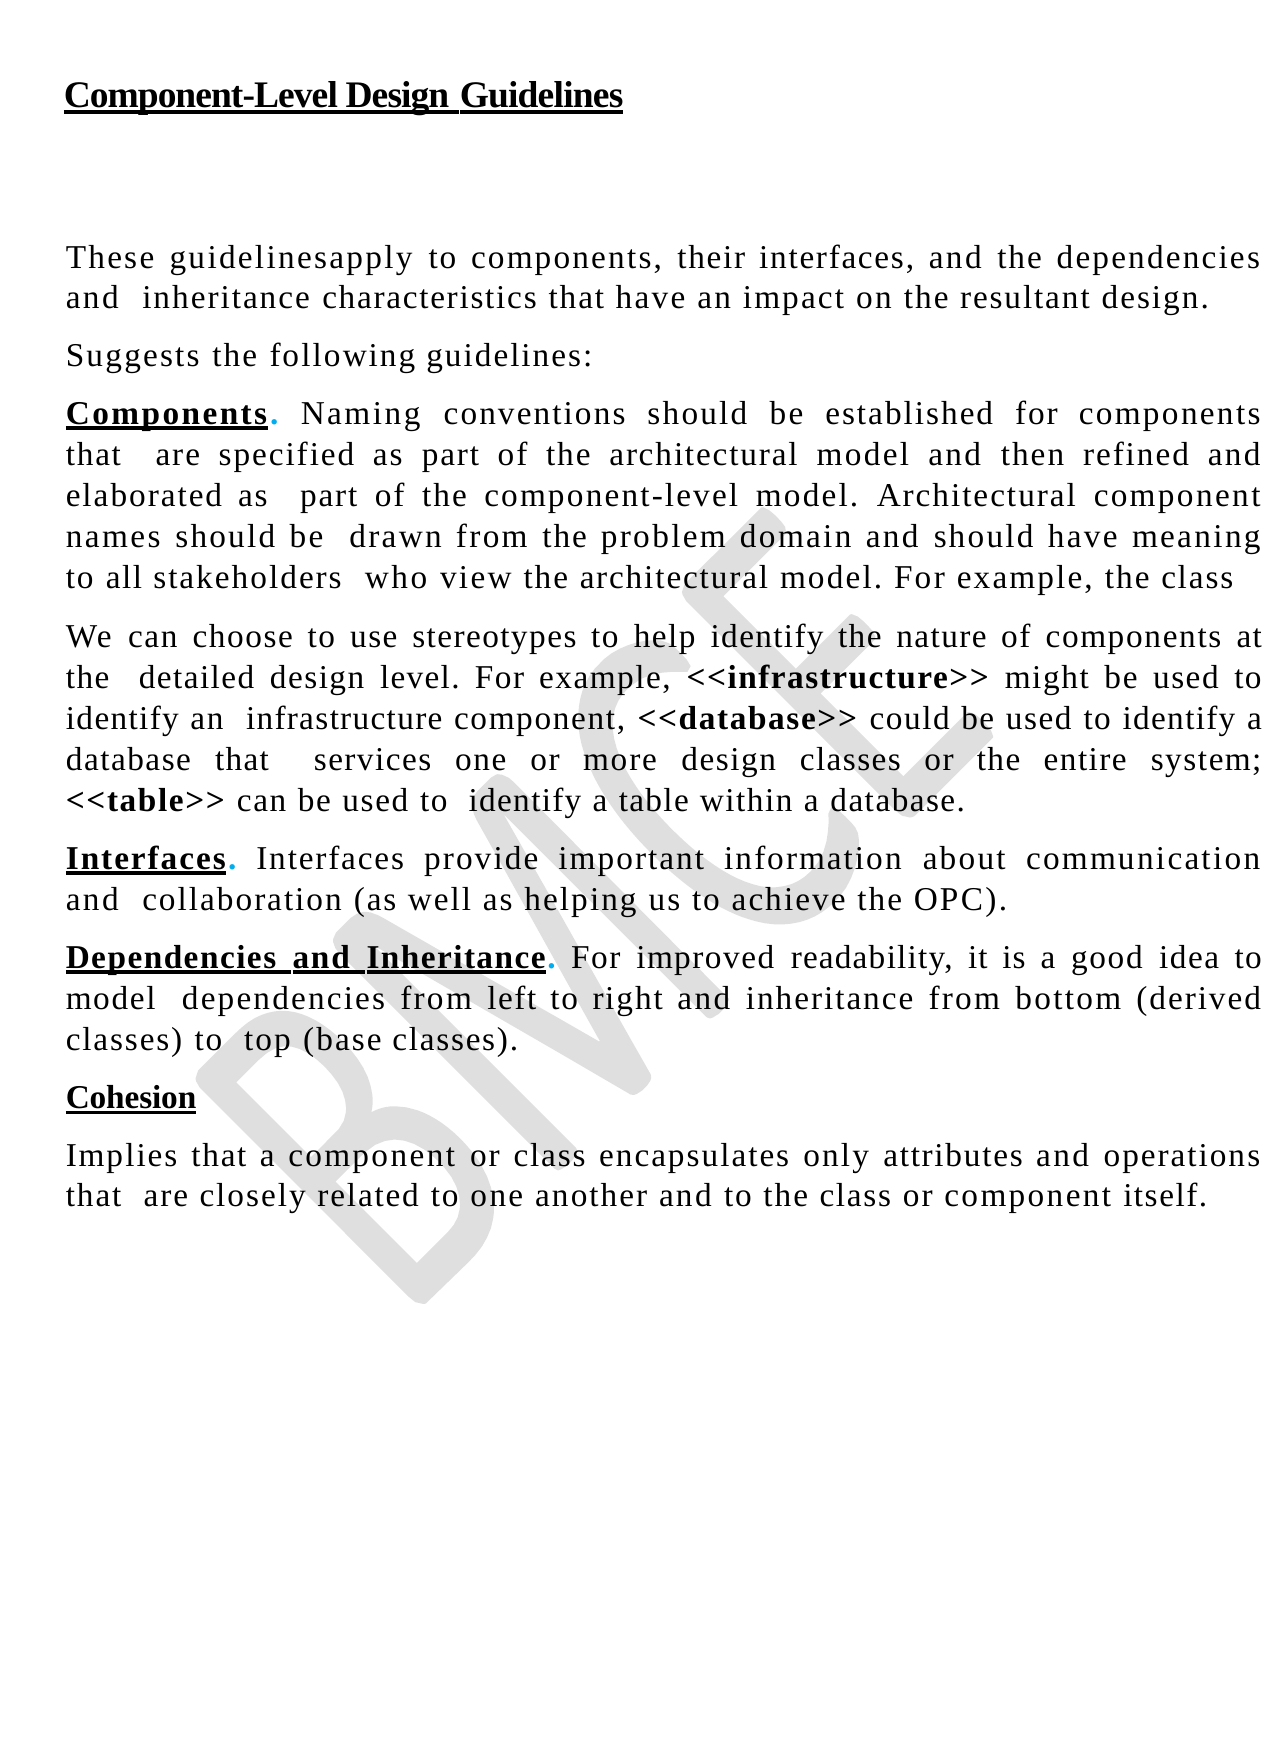

# Component-Level Design Guidelines
These guidelinesapply to components, their interfaces, and the dependencies and  inheritance characteristics that have an impact on the resultant design.
Suggests the following guidelines:
Components. Naming conventions should be established for components that  are specified as part of the architectural model and then refined and elaborated as  part of the component-level model. Architectural component names should be  drawn from the problem domain and should have meaning to all stakeholders  who view the architectural model. For example, the class
We can choose to use stereotypes to help identify the nature of components at the  detailed design level. For example, <<infrastructure>> might be used to identify an  infrastructure component, <<database>> could be used to identify a database that  services one or more design classes or the entire system; <<table>> can be used to  identify a table within a database.
Interfaces. Interfaces provide important information about communication and  collaboration (as well as helping us to achieve the OPC).
Dependencies and Inheritance. For improved readability, it is a good idea to model  dependencies from left to right and inheritance from bottom (derived classes) to  top (base classes).
Cohesion
Implies that a component or class encapsulates only attributes and operations that  are closely related to one another and to the class or component itself.